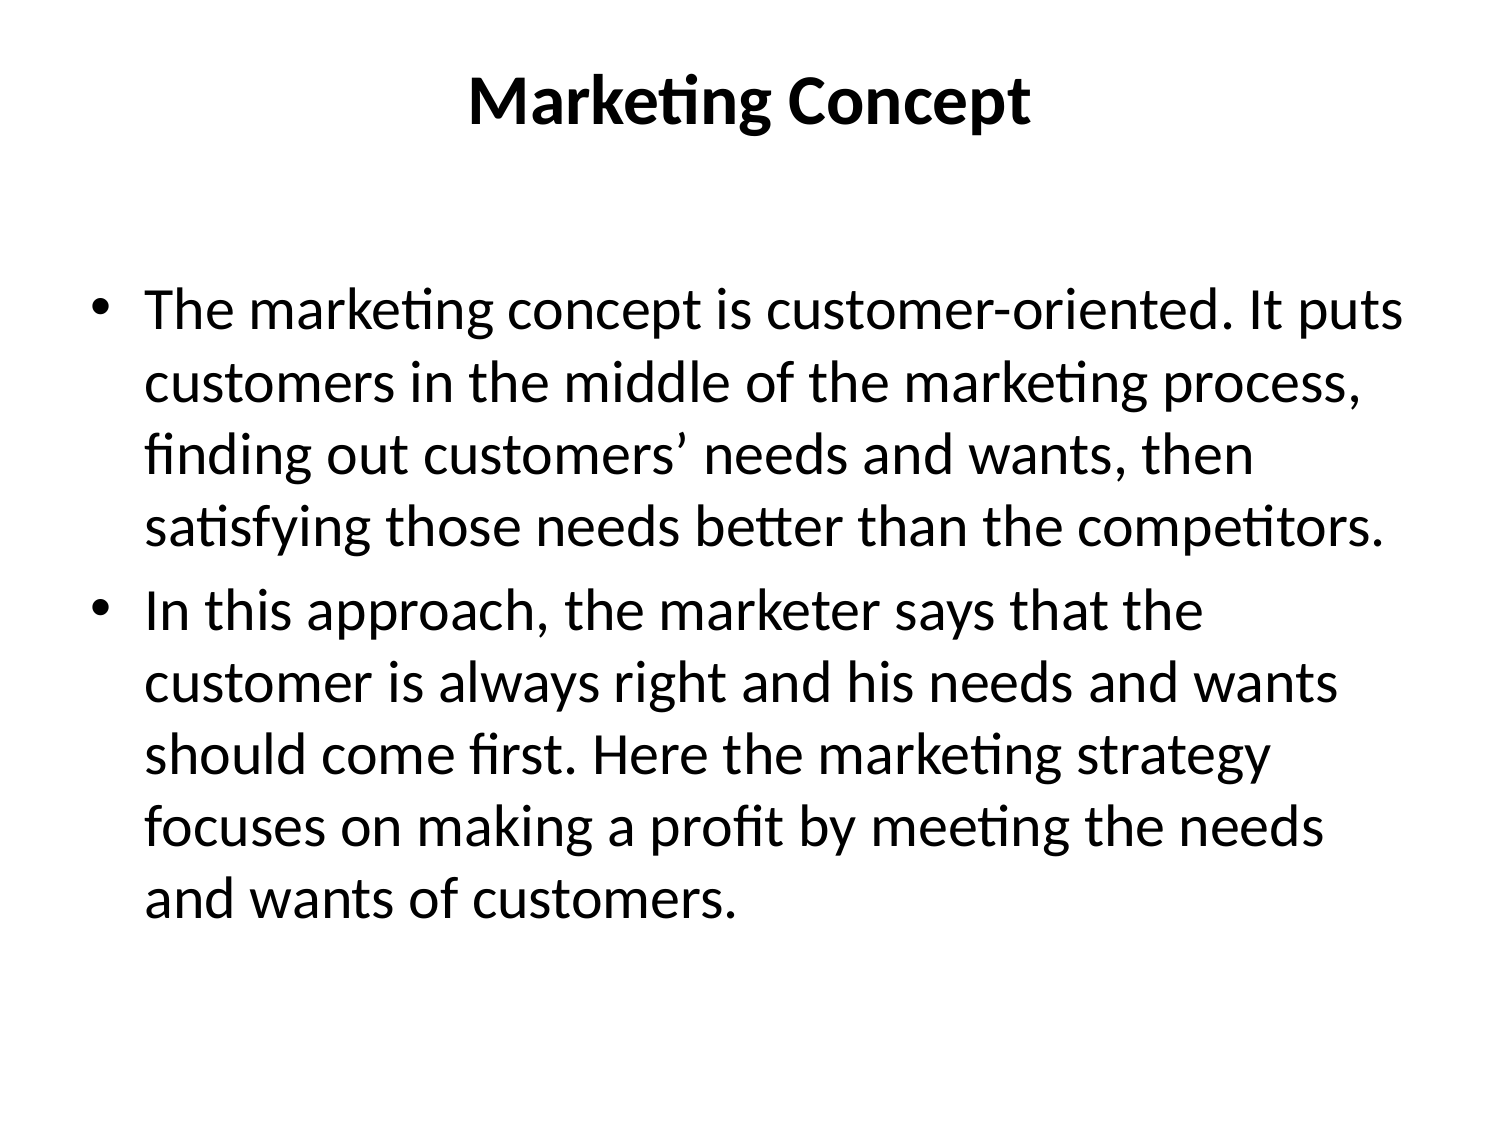

# Marketing Concept
The marketing concept is customer-oriented. It puts customers in the middle of the marketing process, finding out customers’ needs and wants, then satisfying those needs better than the competitors.
In this approach, the marketer says that the customer is always right and his needs and wants should come first. Here the marketing strategy focuses on making a profit by meeting the needs and wants of customers.